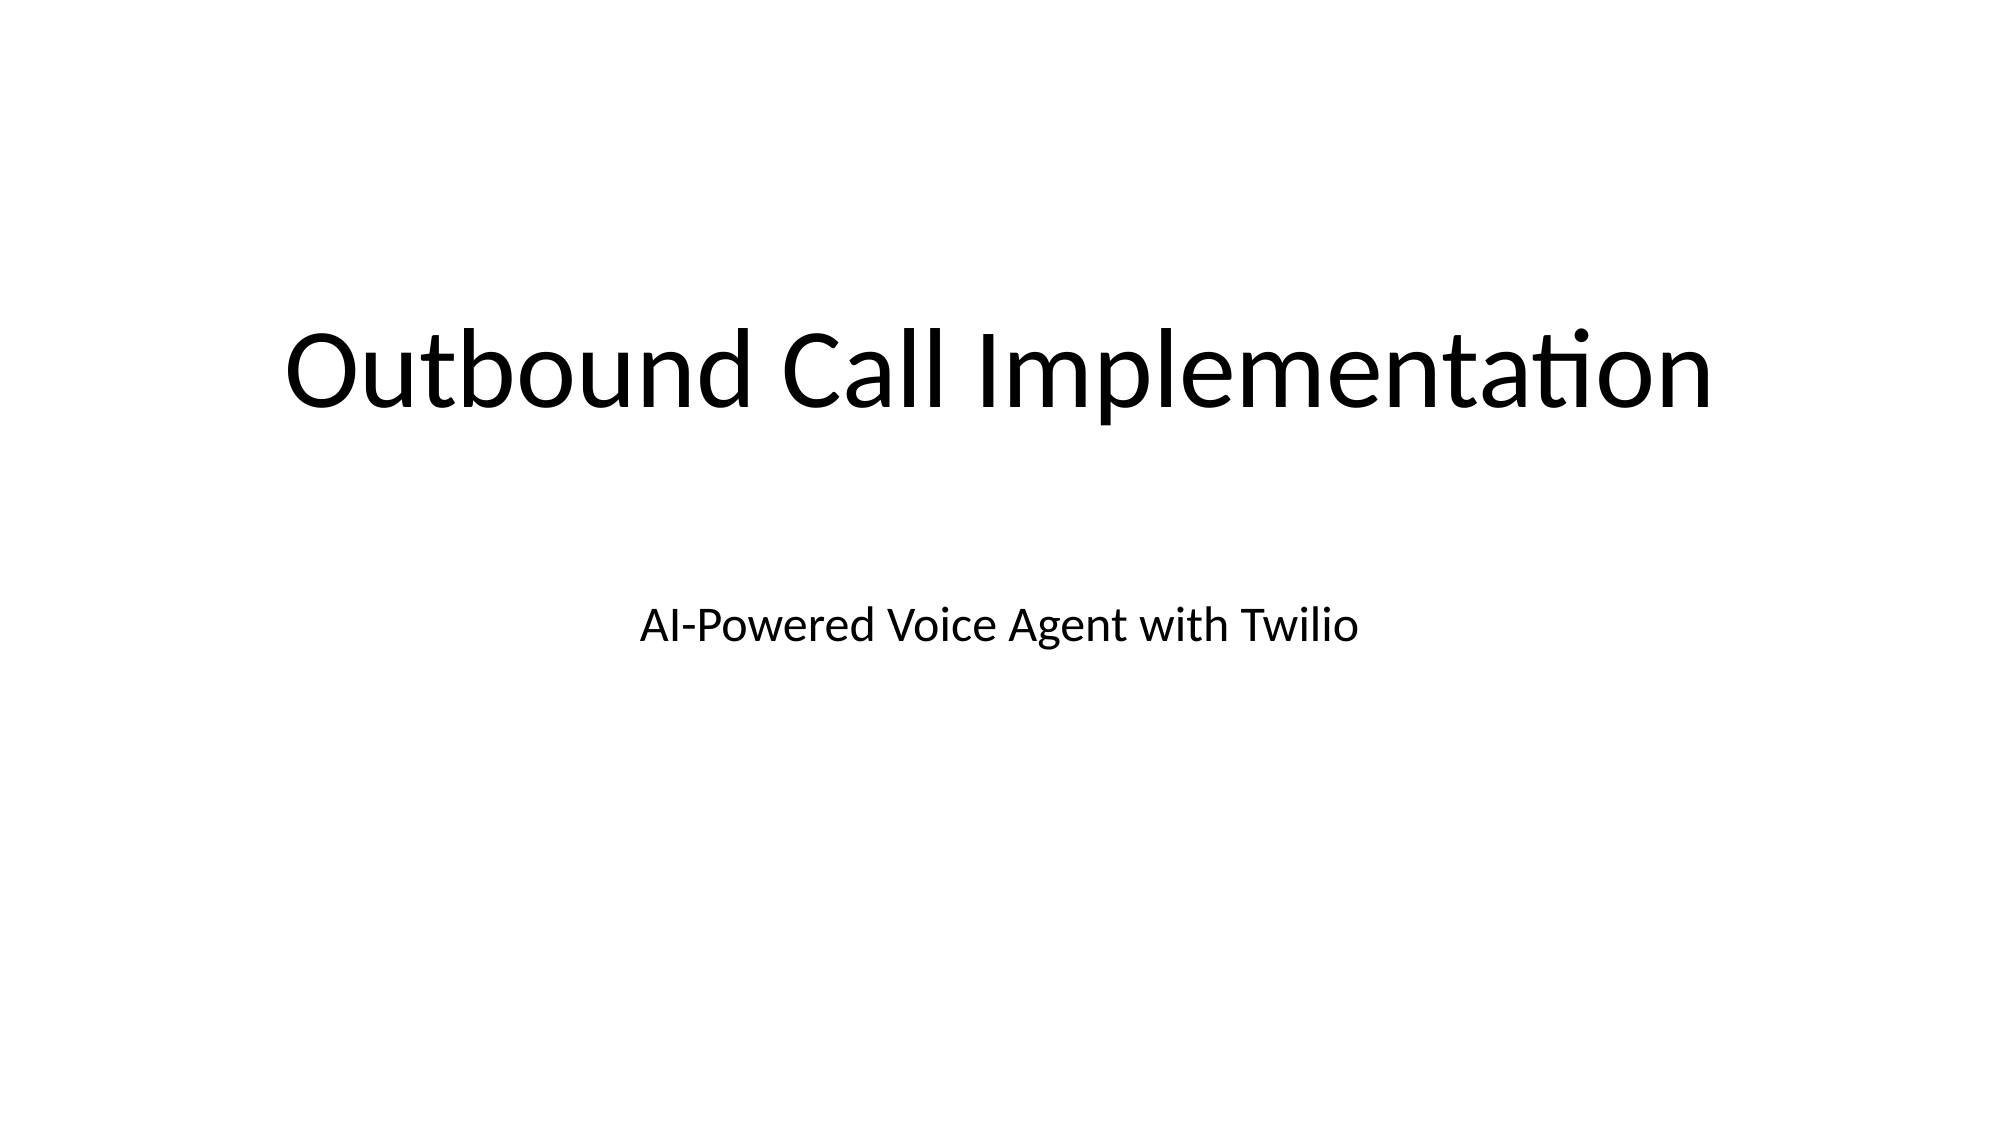

# Outbound Call Implementation
AI-Powered Voice Agent with Twilio